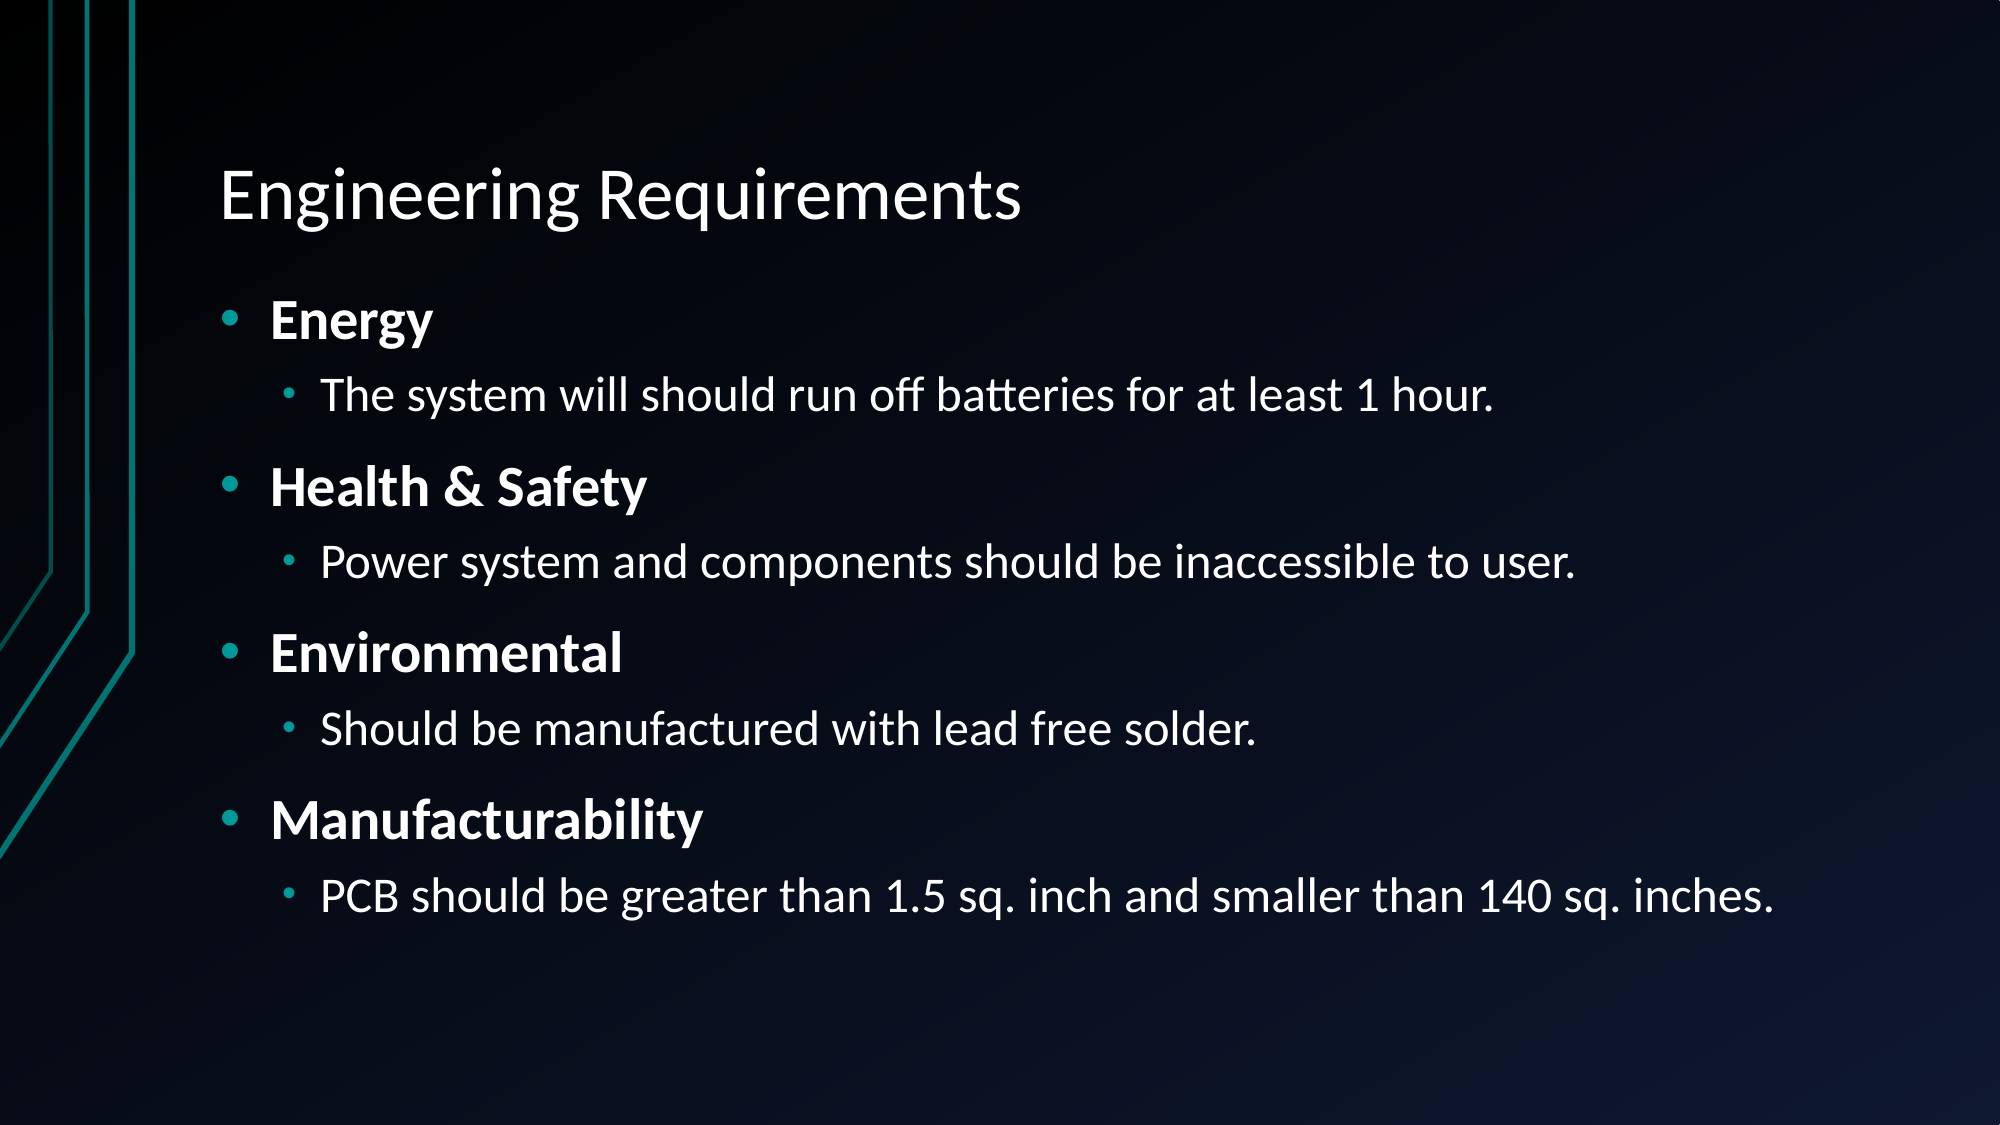

# Engineering Requirements
Energy
The system will should run off batteries for at least 1 hour.
Health & Safety
Power system and components should be inaccessible to user.
Environmental
Should be manufactured with lead free solder.
Manufacturability
PCB should be greater than 1.5 sq. inch and smaller than 140 sq. inches.